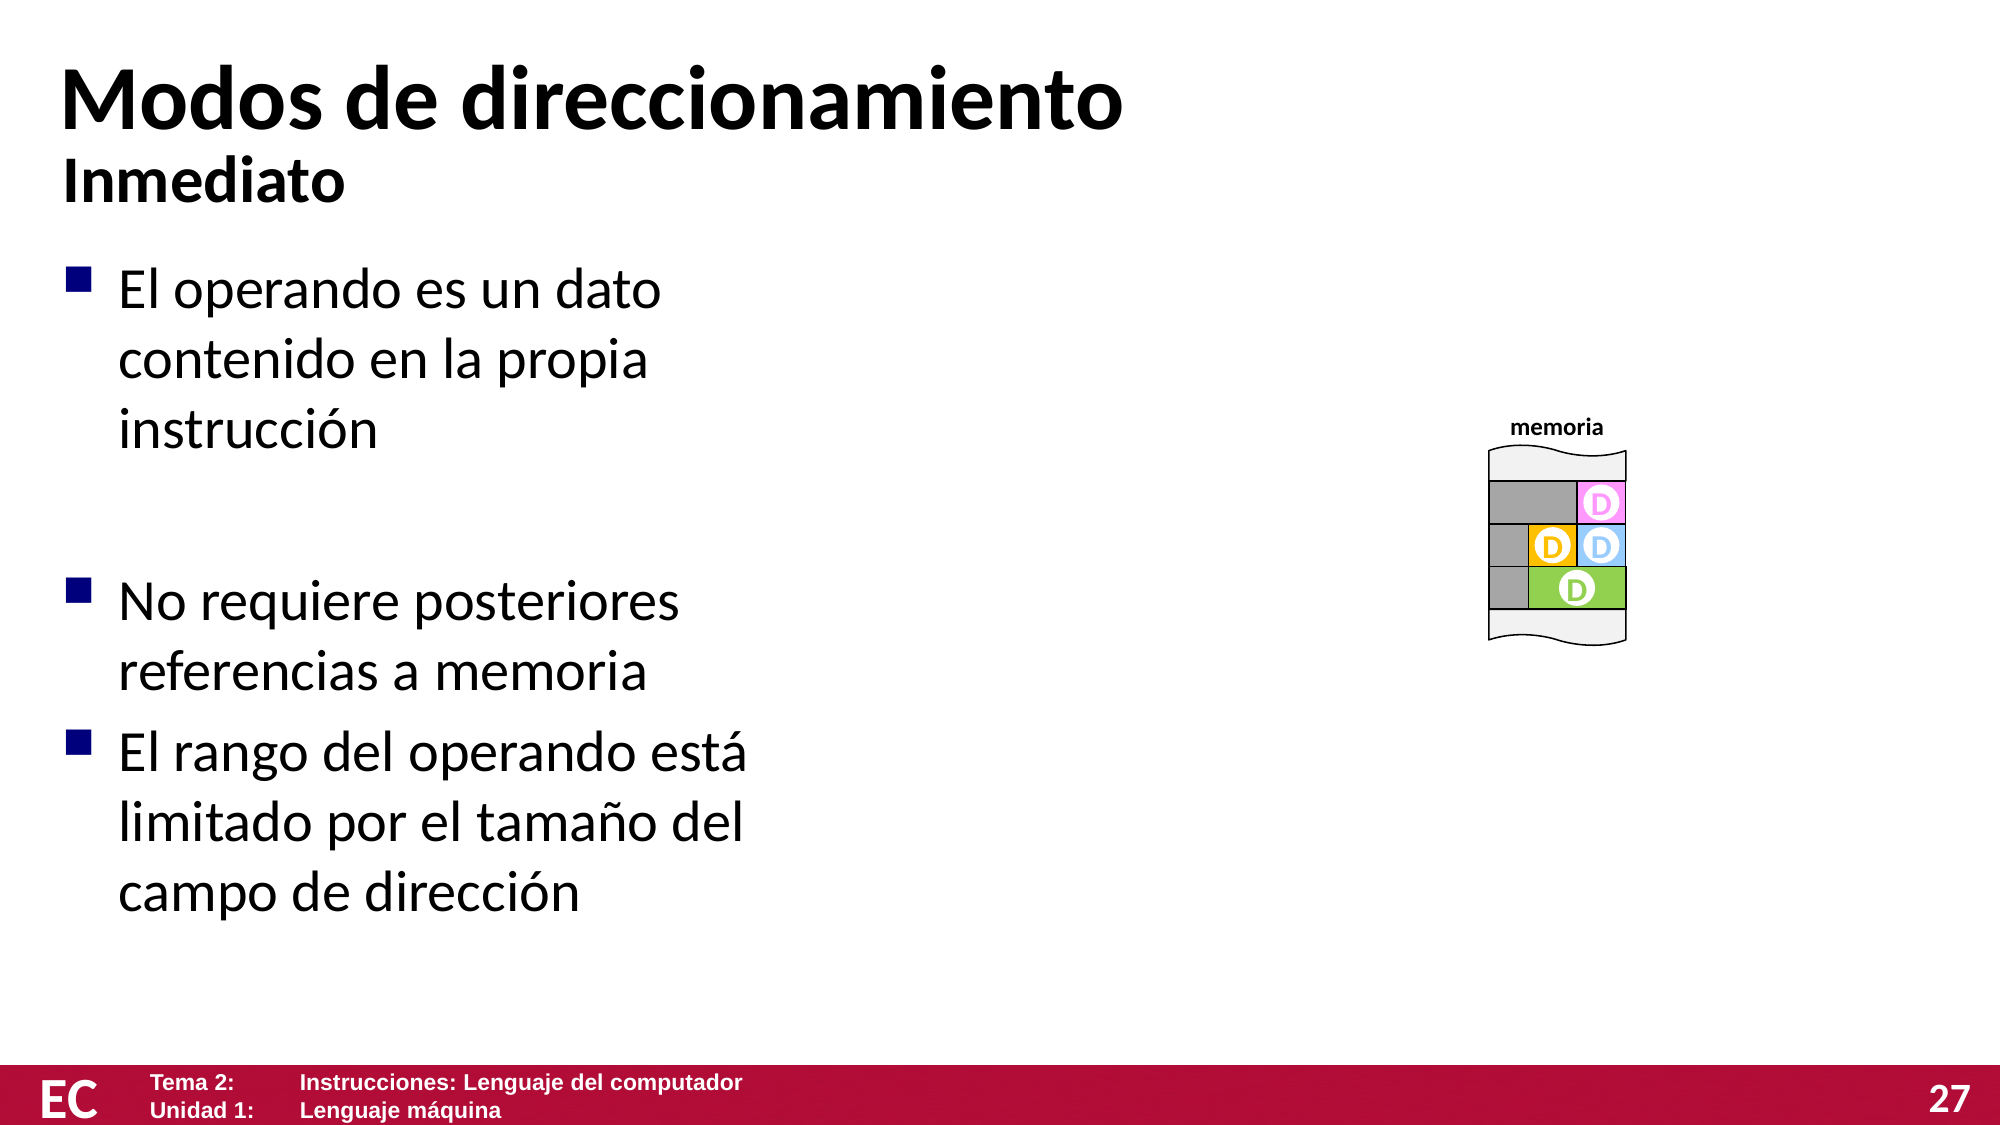

# Modos de direccionamiento
Inmediato
El operando es un dato contenido en la propia instrucción

No requiere posteriores referencias a memoria
El rango del operando está limitado por el tamaño del campo de dirección

memoria

D

D
D

D